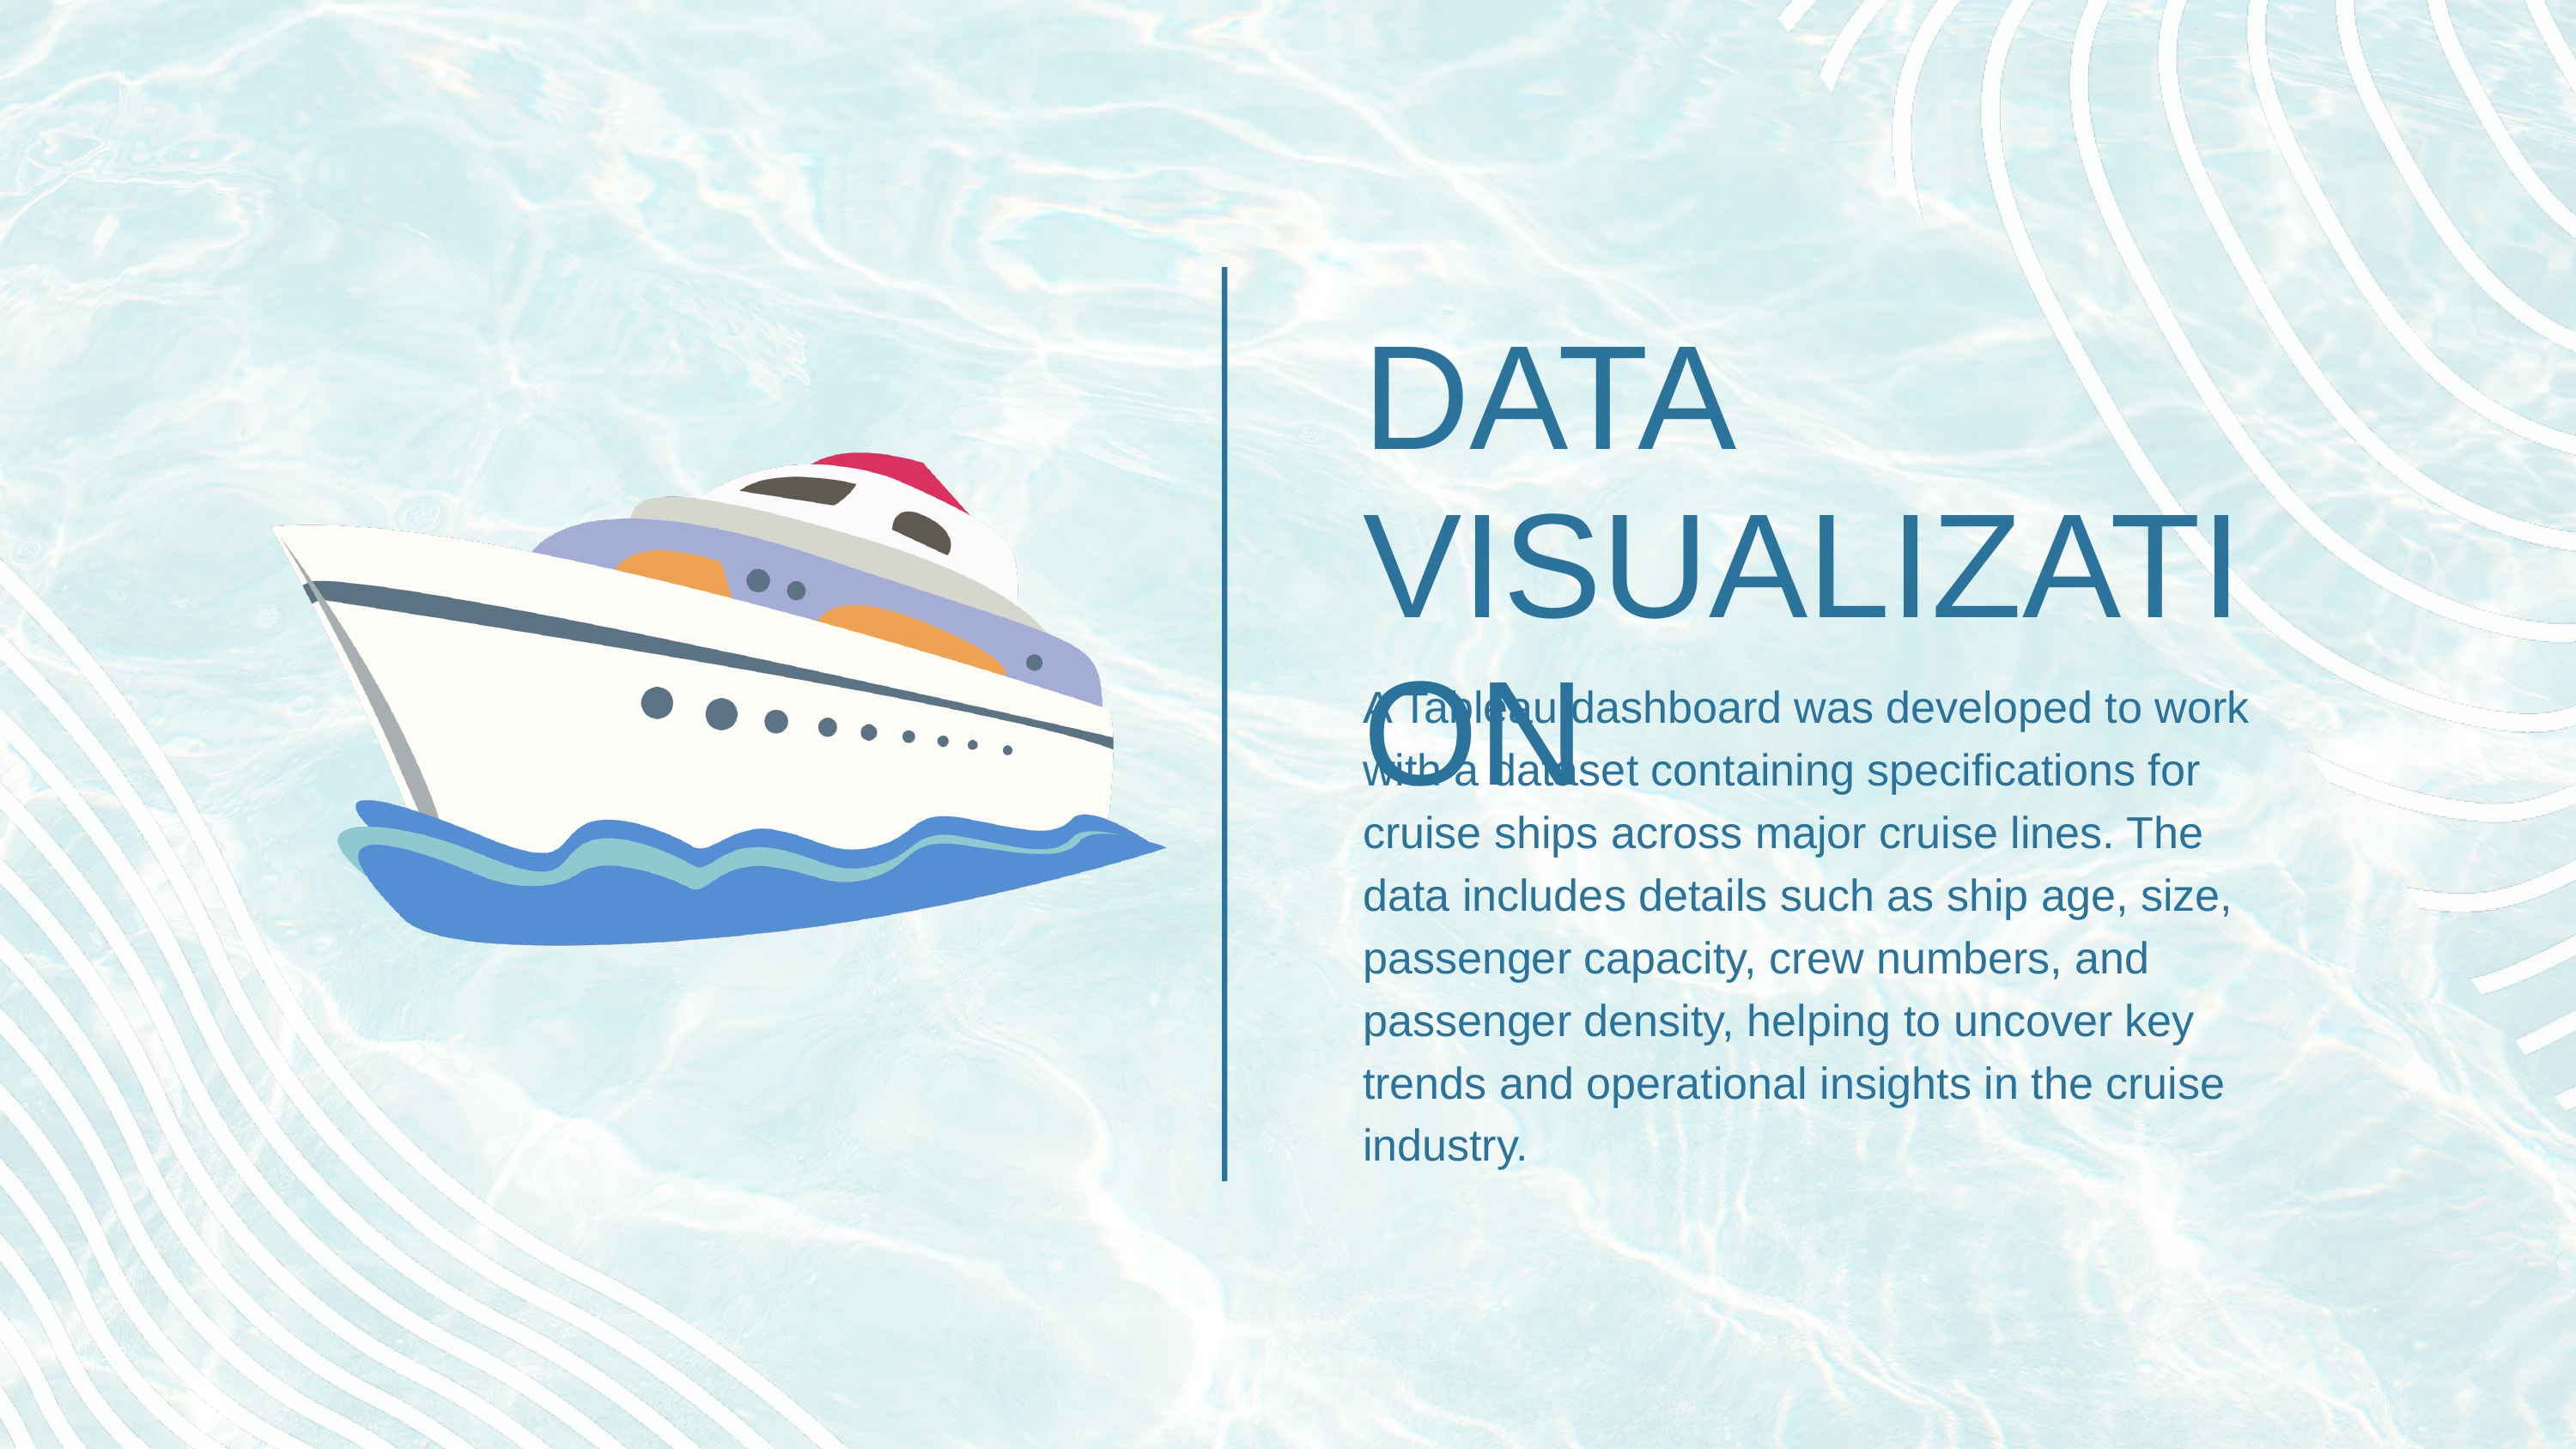

DATA VISUALIZATION

A Tableau dashboard was developed to work with a dataset containing specifications for cruise ships across major cruise lines. The data includes details such as ship age, size, passenger capacity, crew numbers, and passenger density, helping to uncover key trends and operational insights in the cruise industry.